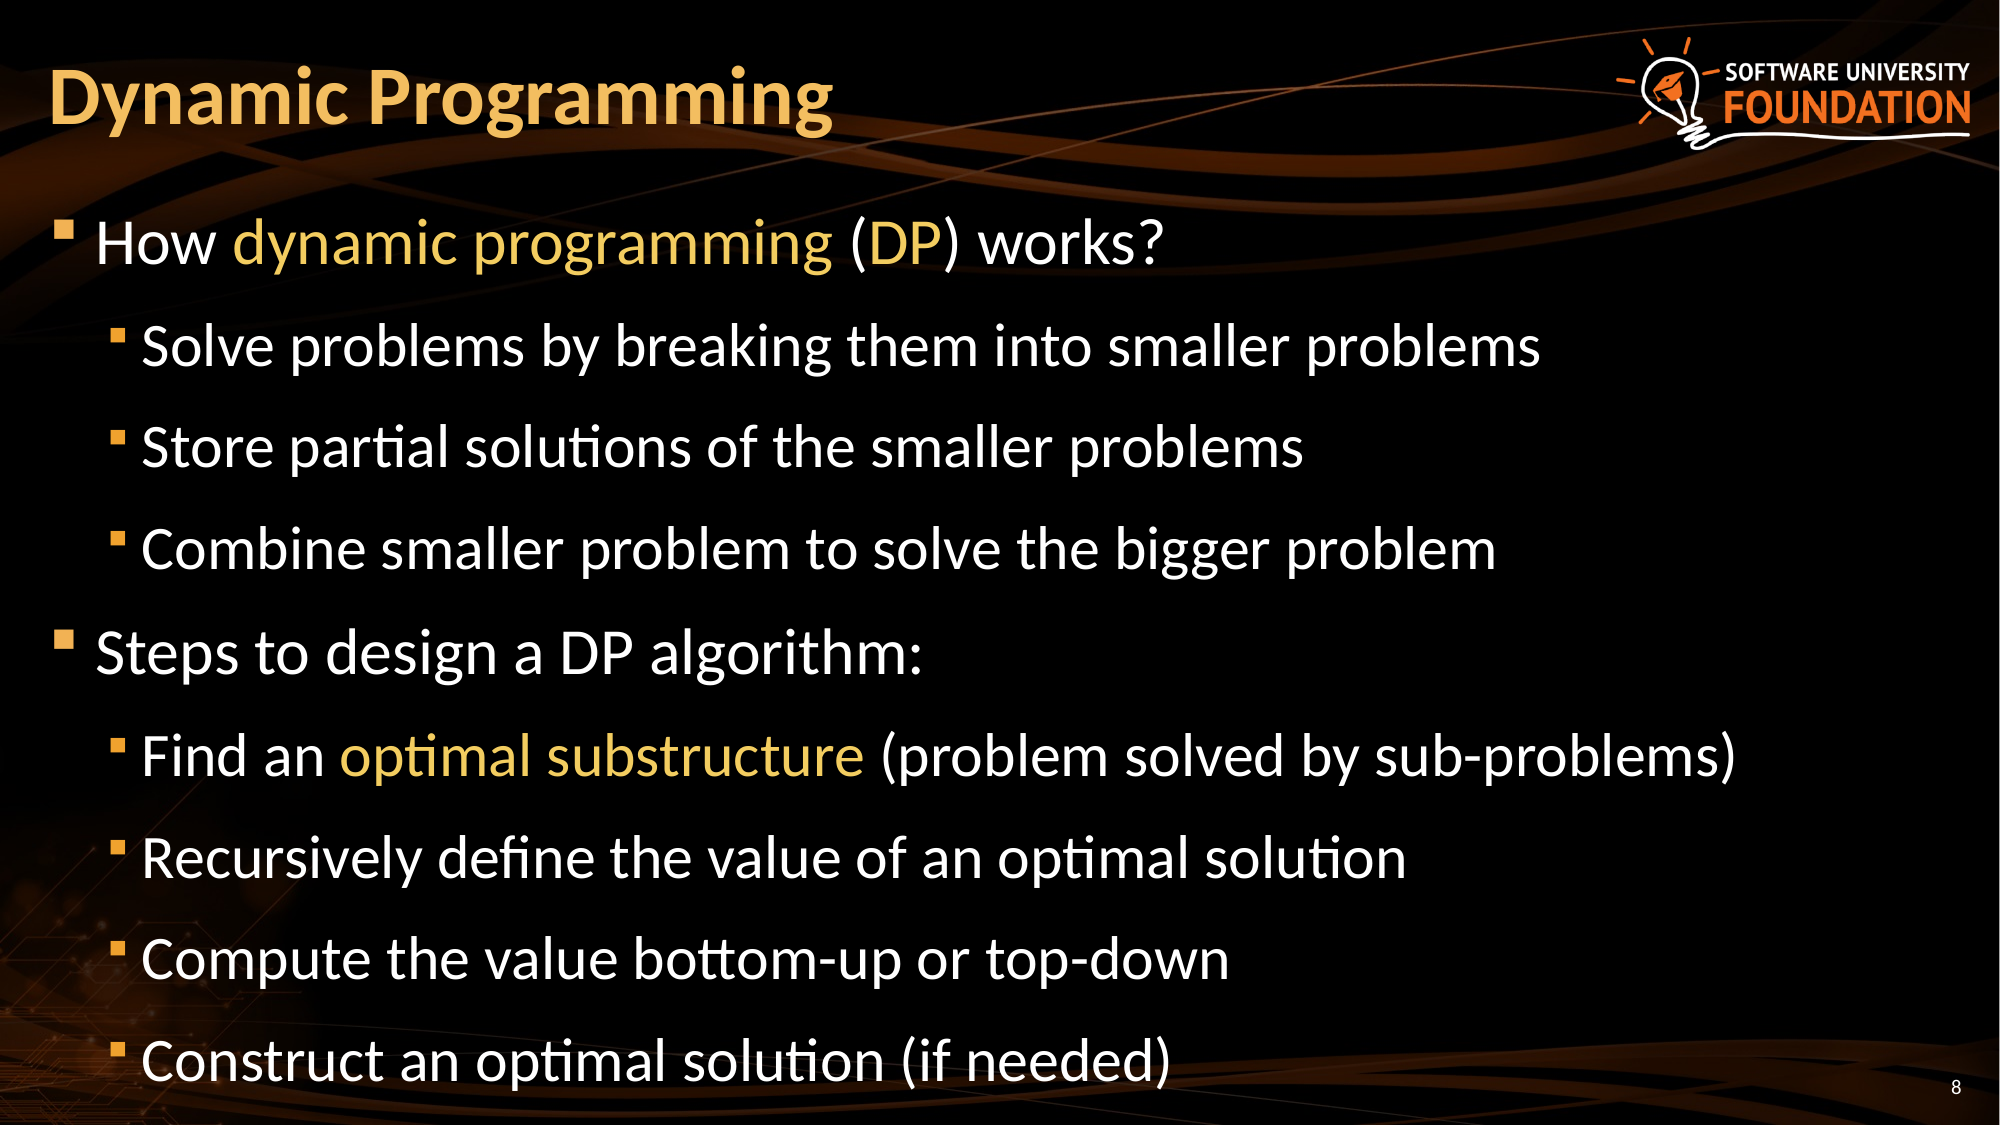

# Dynamic Programming
How dynamic programming (DP) works?
Solve problems by breaking them into smaller problems
Store partial solutions of the smaller problems
Combine smaller problem to solve the bigger problem
Steps to design a DP algorithm:
Find an optimal substructure (problem solved by sub-problems)
Recursively define the value of an optimal solution
Compute the value bottom-up or top-down
Construct an optimal solution (if needed)
8